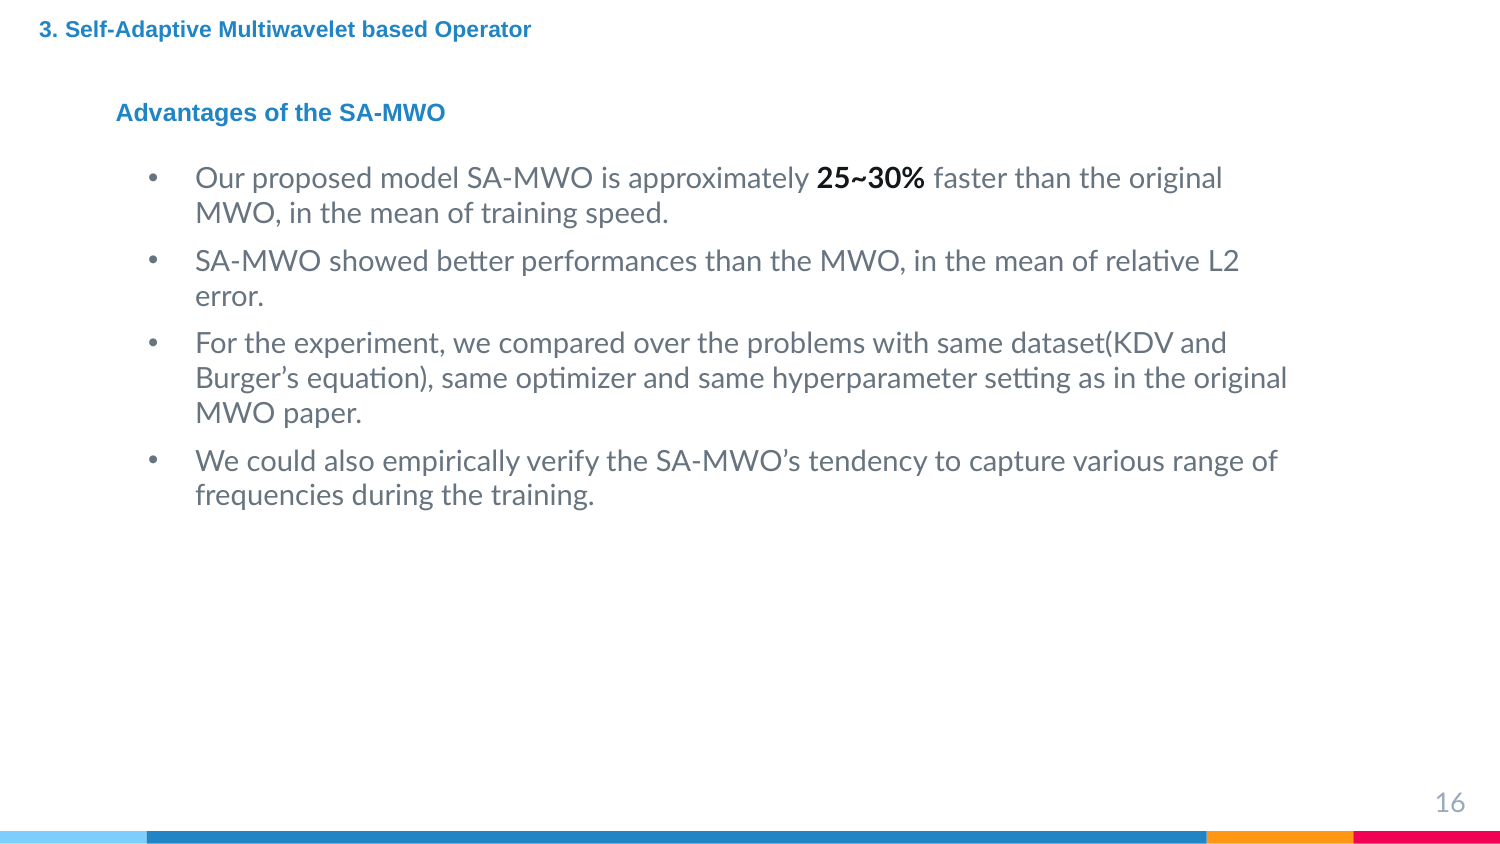

3. Self-Adaptive Multiwavelet based Operator
Advantages of the SA-MWO
Our proposed model SA-MWO is approximately 25~30% faster than the original MWO, in the mean of training speed.
SA-MWO showed better performances than the MWO, in the mean of relative L2 error.
For the experiment, we compared over the problems with same dataset(KDV and Burger’s equation), same optimizer and same hyperparameter setting as in the original MWO paper.
We could also empirically verify the SA-MWO’s tendency to capture various range of frequencies during the training.

16